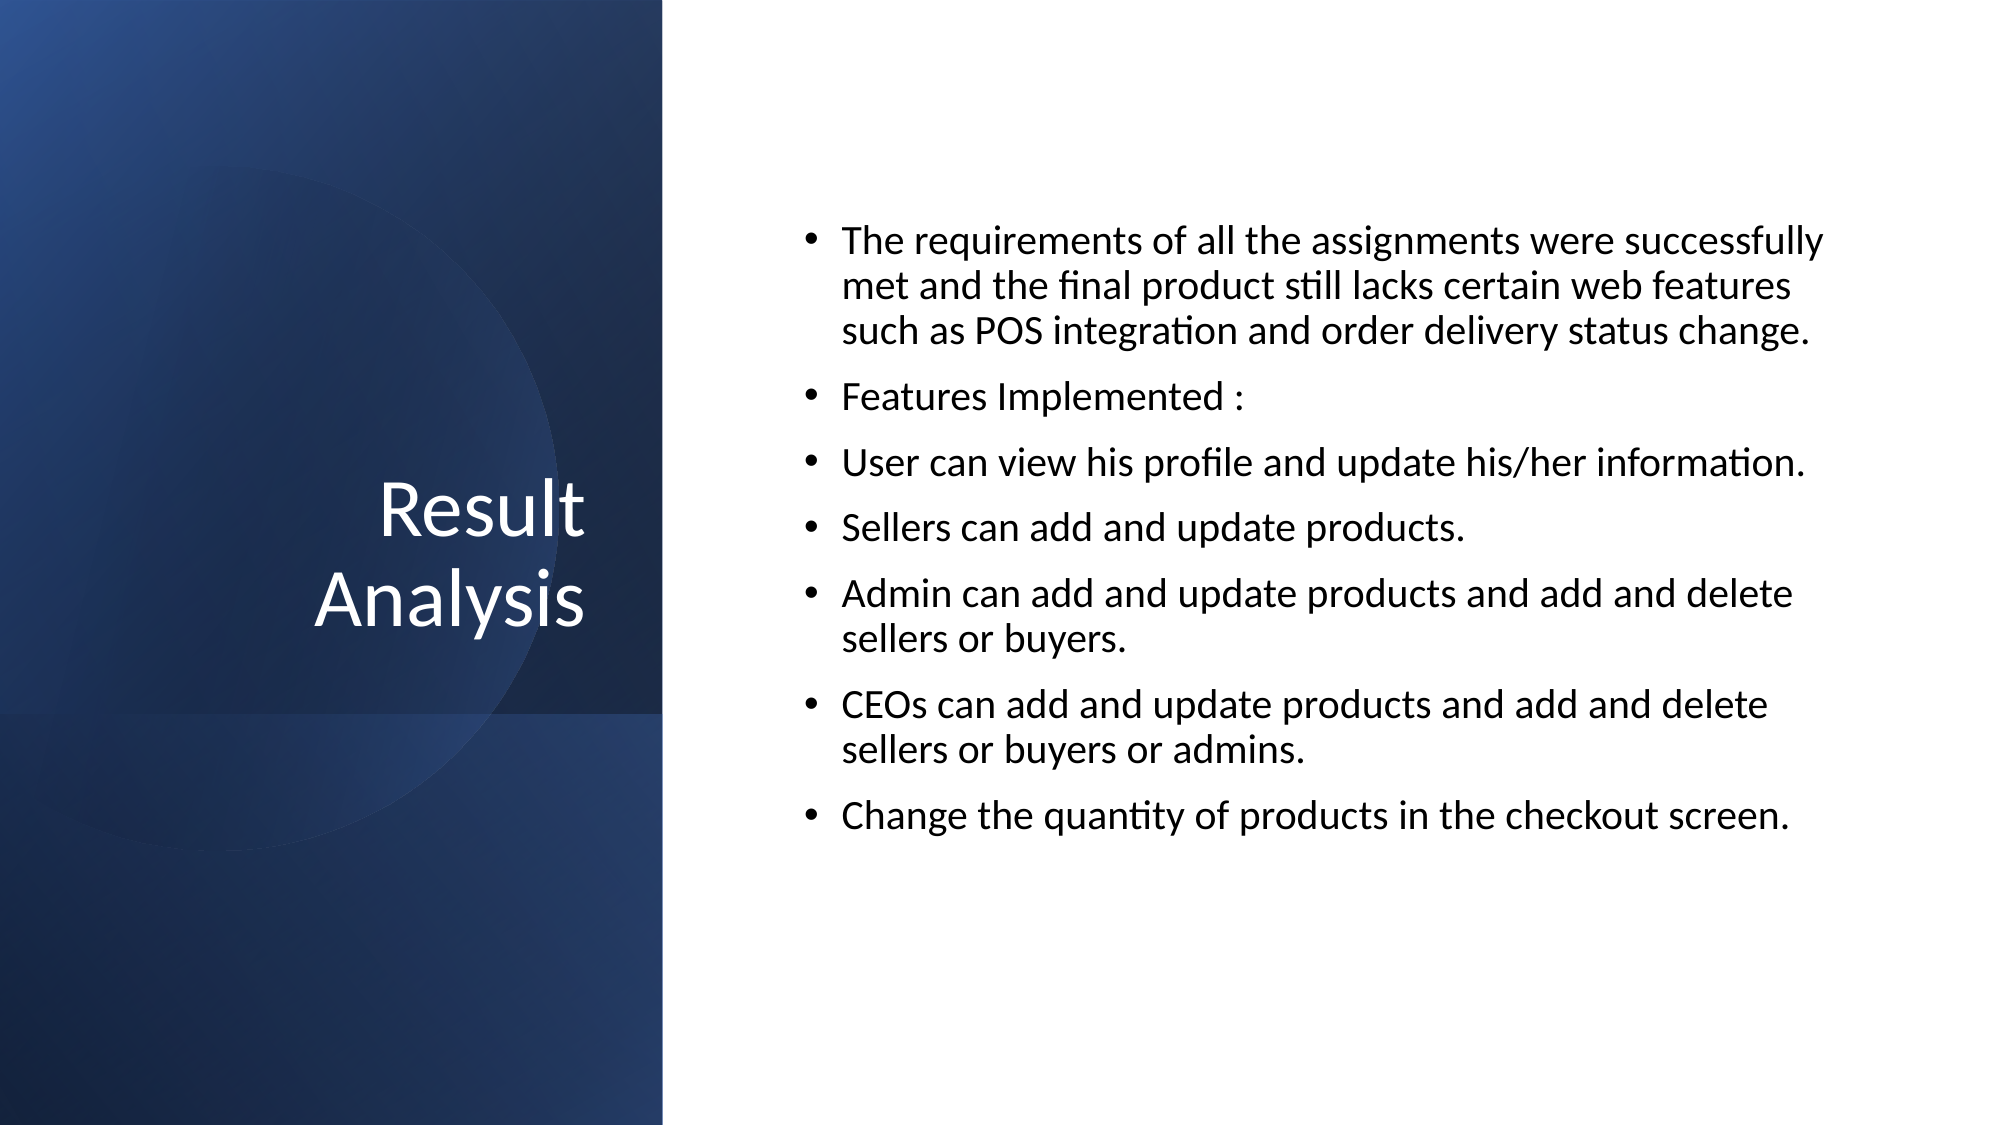

# Result Analysis
The requirements of all the assignments were successfully met and the final product still lacks certain web features such as POS integration and order delivery status change.
Features Implemented :
User can view his profile and update his/her information.
Sellers can add and update products.
Admin can add and update products and add and delete sellers or buyers.
CEOs can add and update products and add and delete sellers or buyers or admins.
Change the quantity of products in the checkout screen.